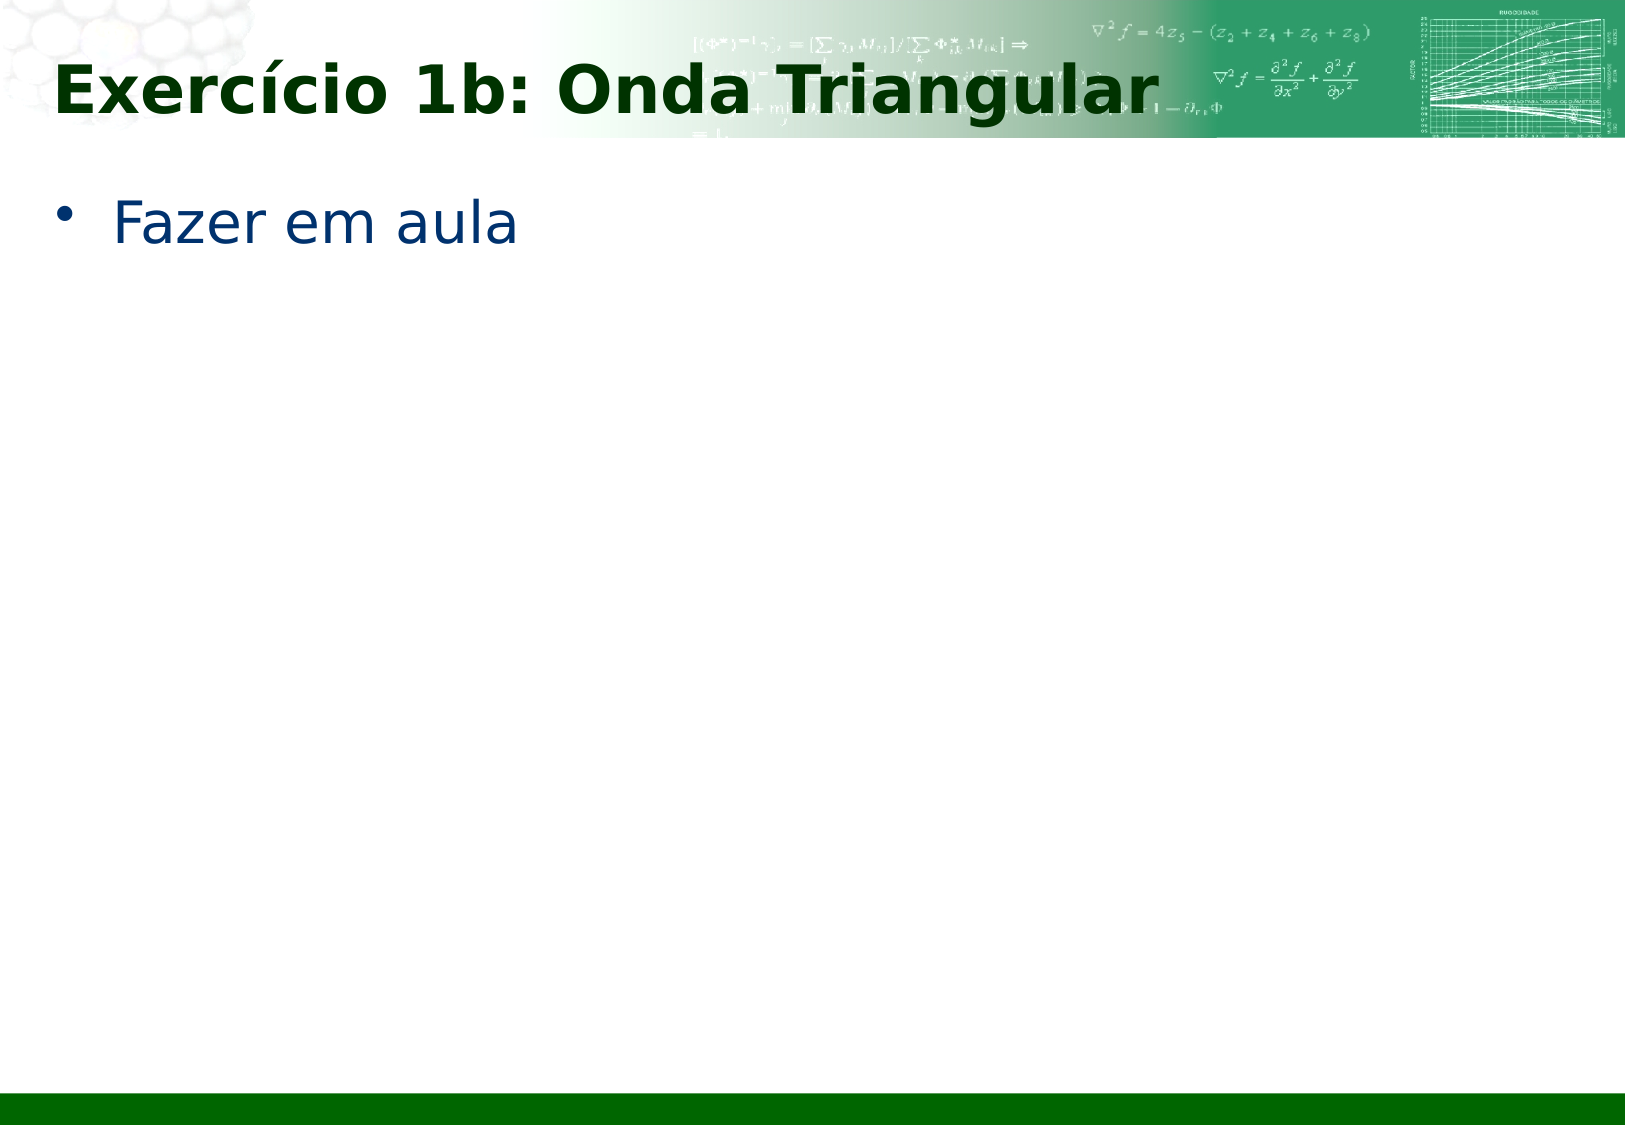

# Exercício 1b: Onda Triangular
Fazer em aula